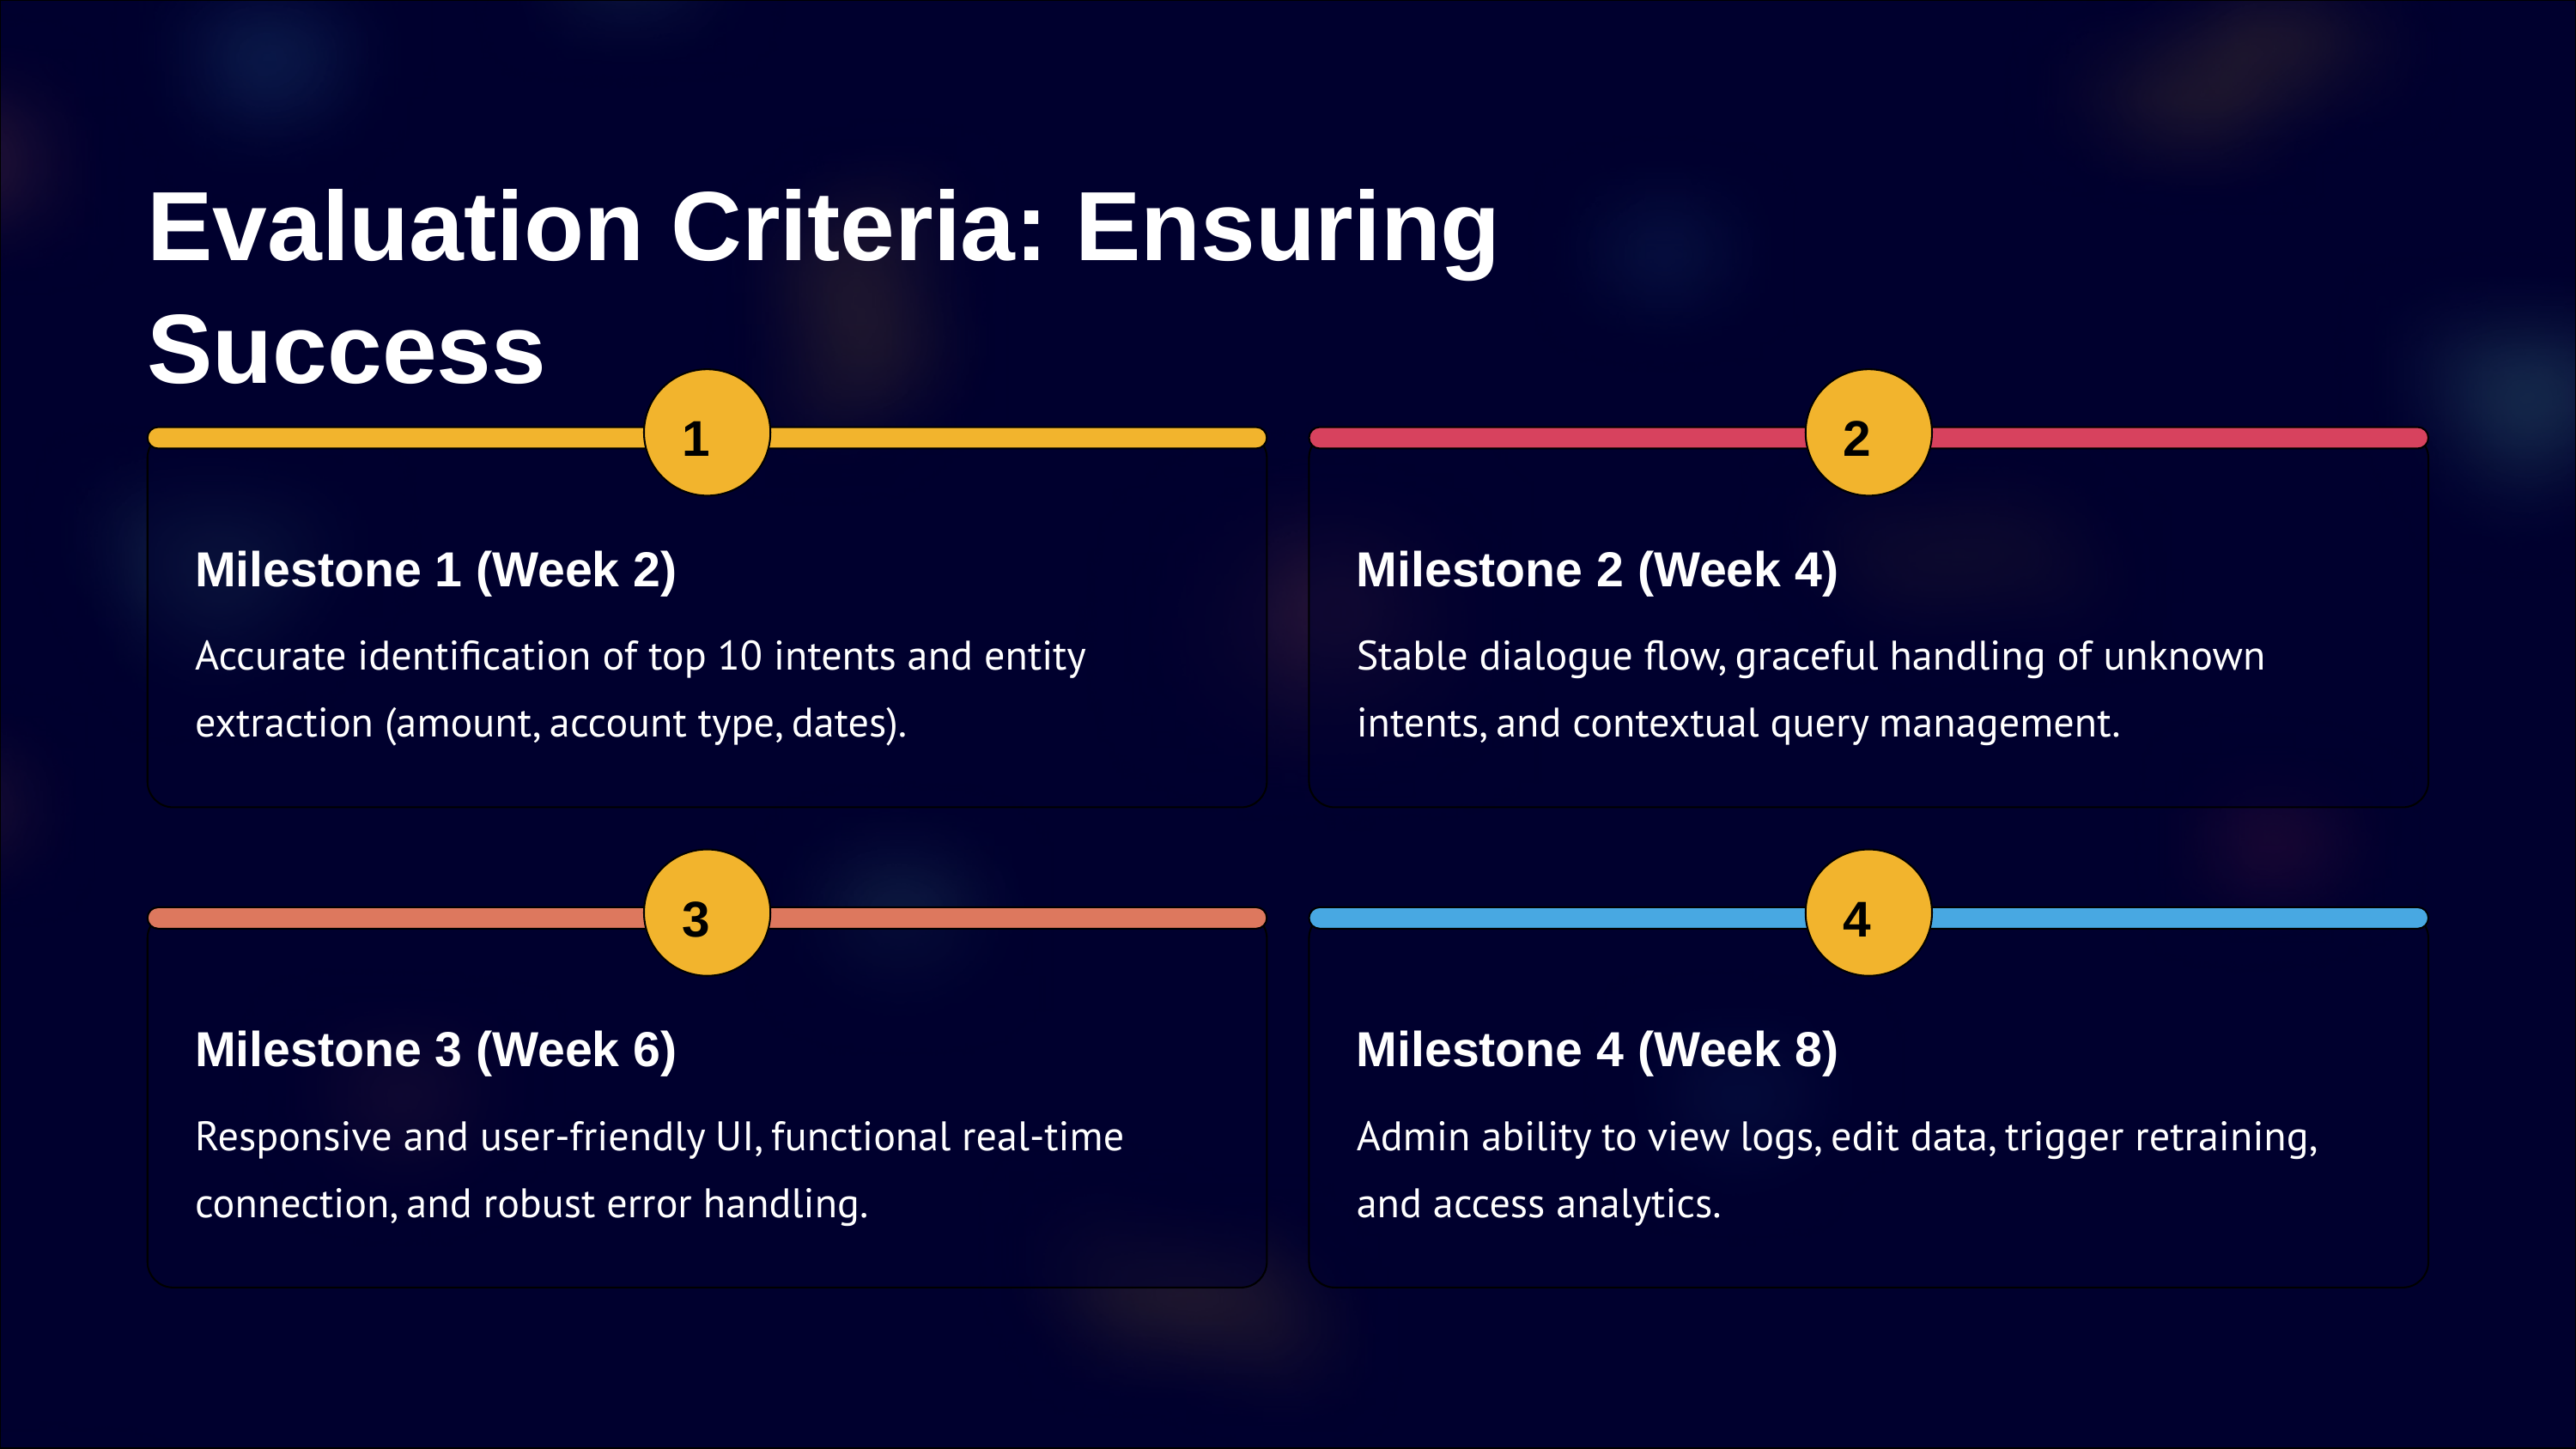

Evaluation Criteria: Ensuring Success

1
2

Milestone 1 (Week 2)
Milestone 2 (Week 4)
Accurate identification of top 10 intents and entity extraction (amount, account type, dates).
Stable dialogue flow, graceful handling of unknown intents, and contextual query management.

3
4

Milestone 3 (Week 6)
Milestone 4 (Week 8)
Responsive and user-friendly UI, functional real-time connection, and robust error handling.
Admin ability to view logs, edit data, trigger retraining, and access analytics.